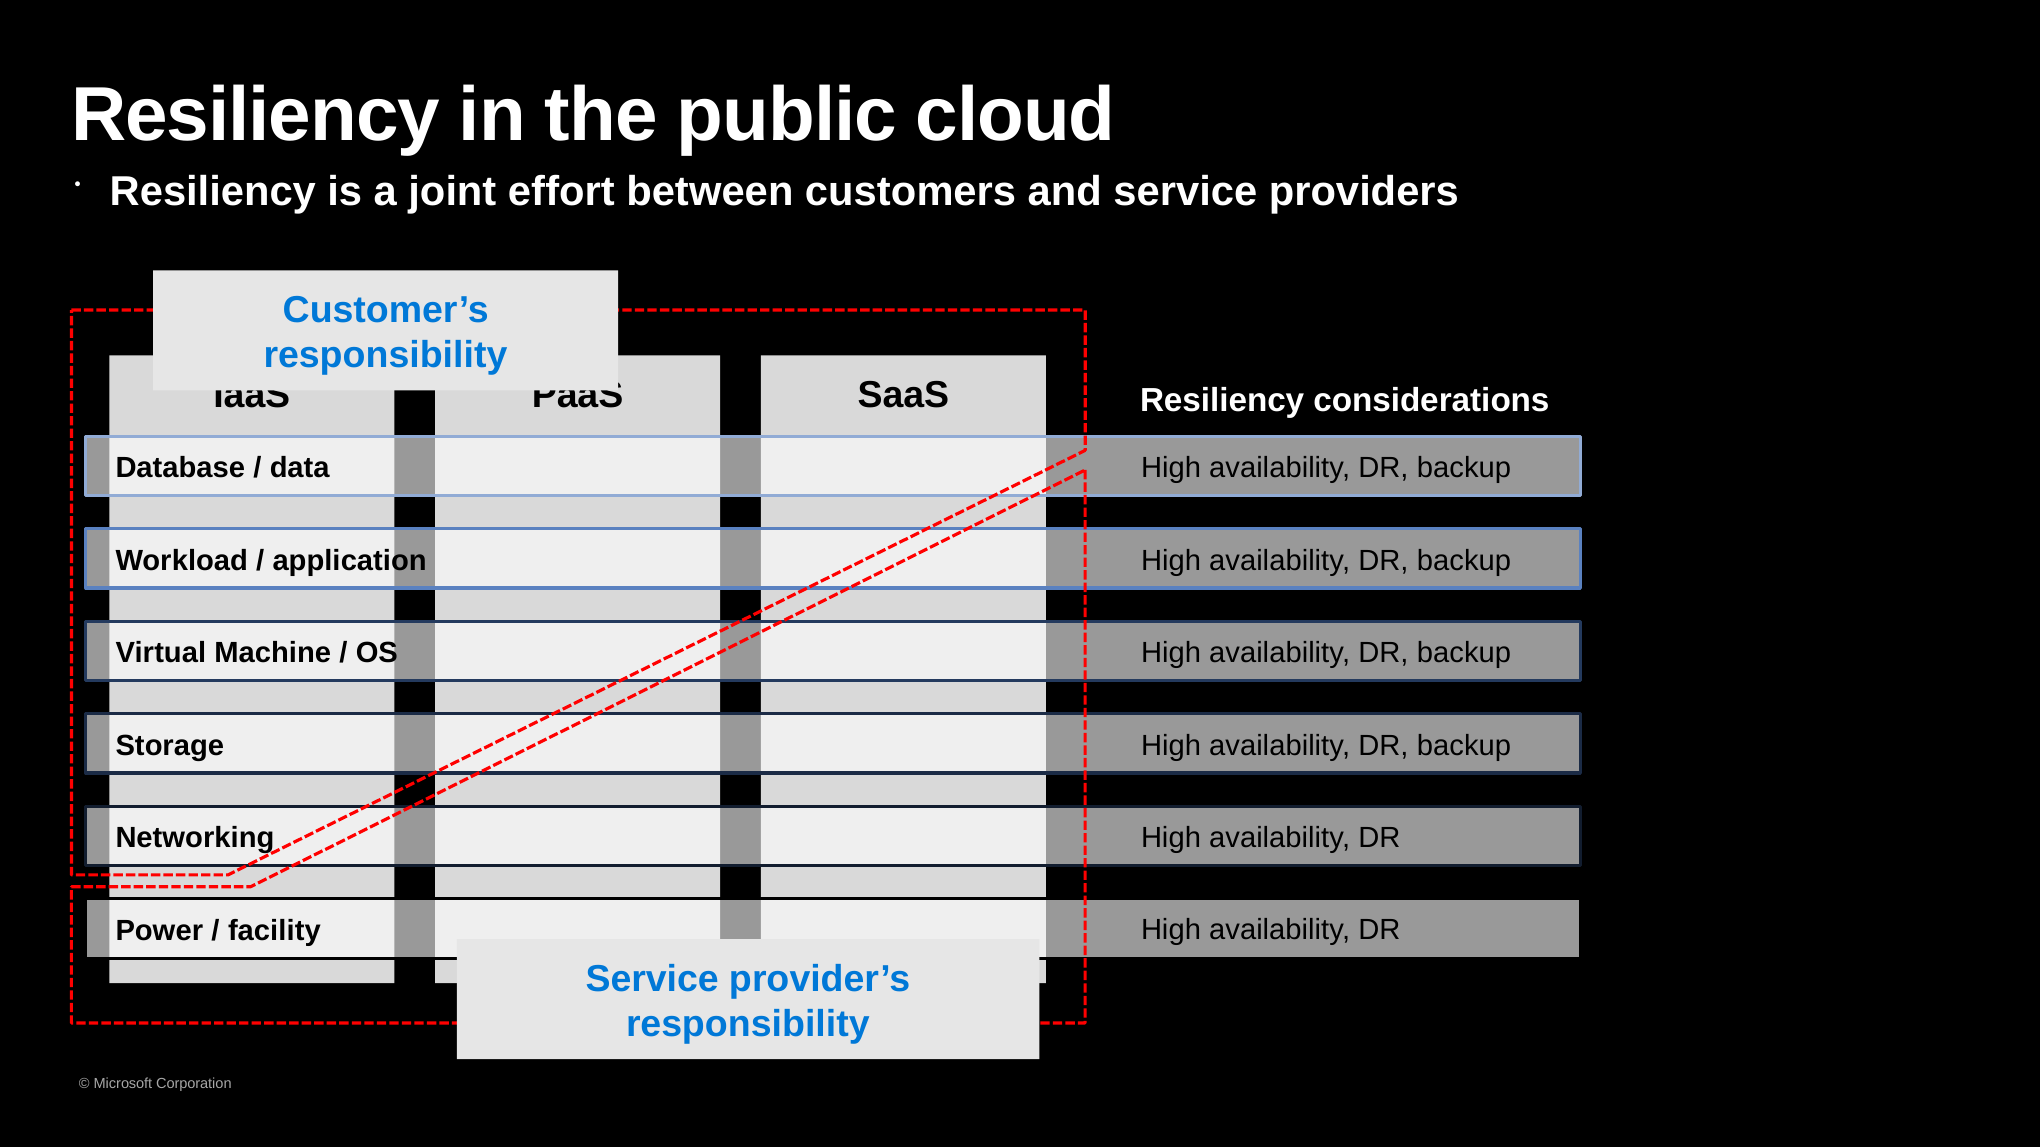

# Resiliency in the public cloud
Resiliency is a joint effort between customers and service providers
Customer’s responsibility

IaaS
PaaS
SaaS
Resiliency considerations
Database / data
High availability, DR, backup

Service provider’s responsibility
Workload / application
High availability, DR, backup
Virtual Machine / OS
High availability, DR, backup
Storage
High availability, DR, backup
Networking
High availability, DR
Power / facility
High availability, DR